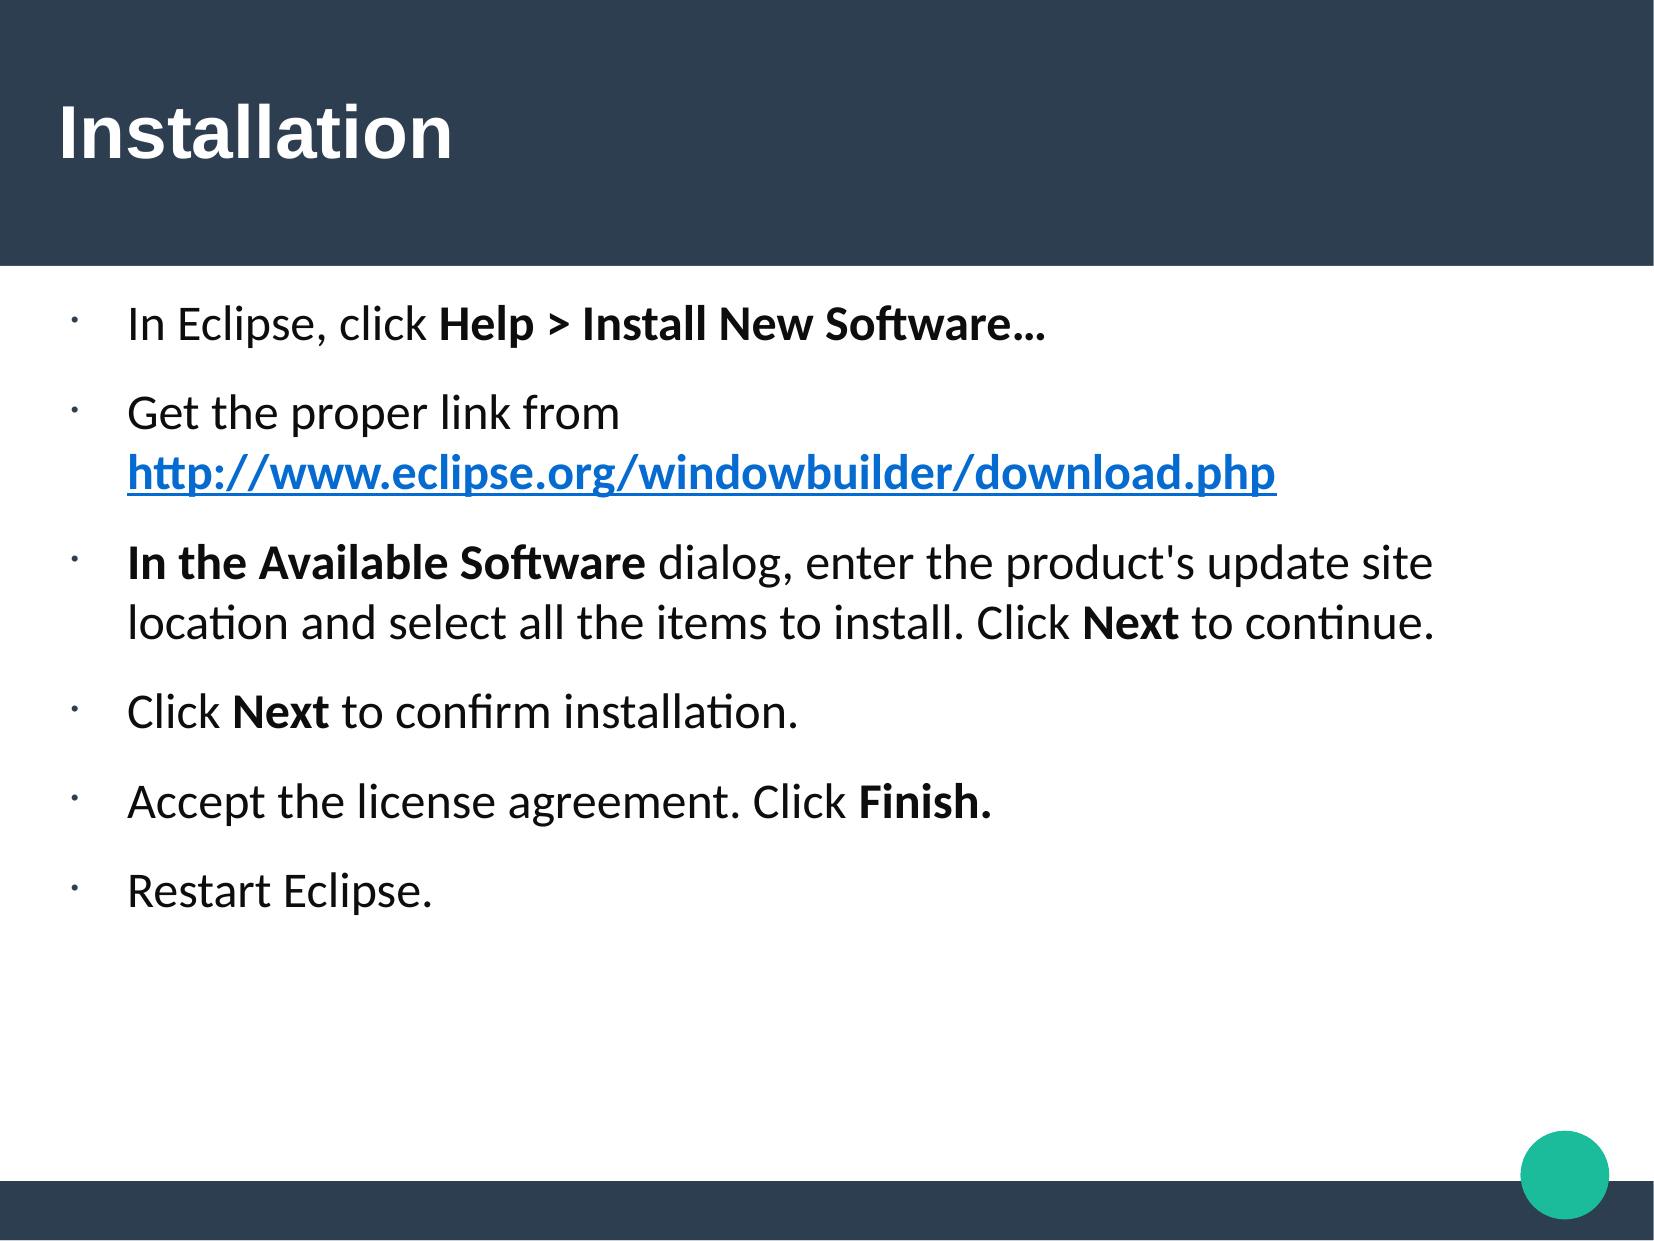

Installation
In Eclipse, click Help > Install New Software…
Get the proper link from http://www.eclipse.org/windowbuilder/download.php
In the Available Software dialog, enter the product's update site location and select all the items to install. Click Next to continue.
Click Next to confirm installation.
Accept the license agreement. Click Finish.
Restart Eclipse.